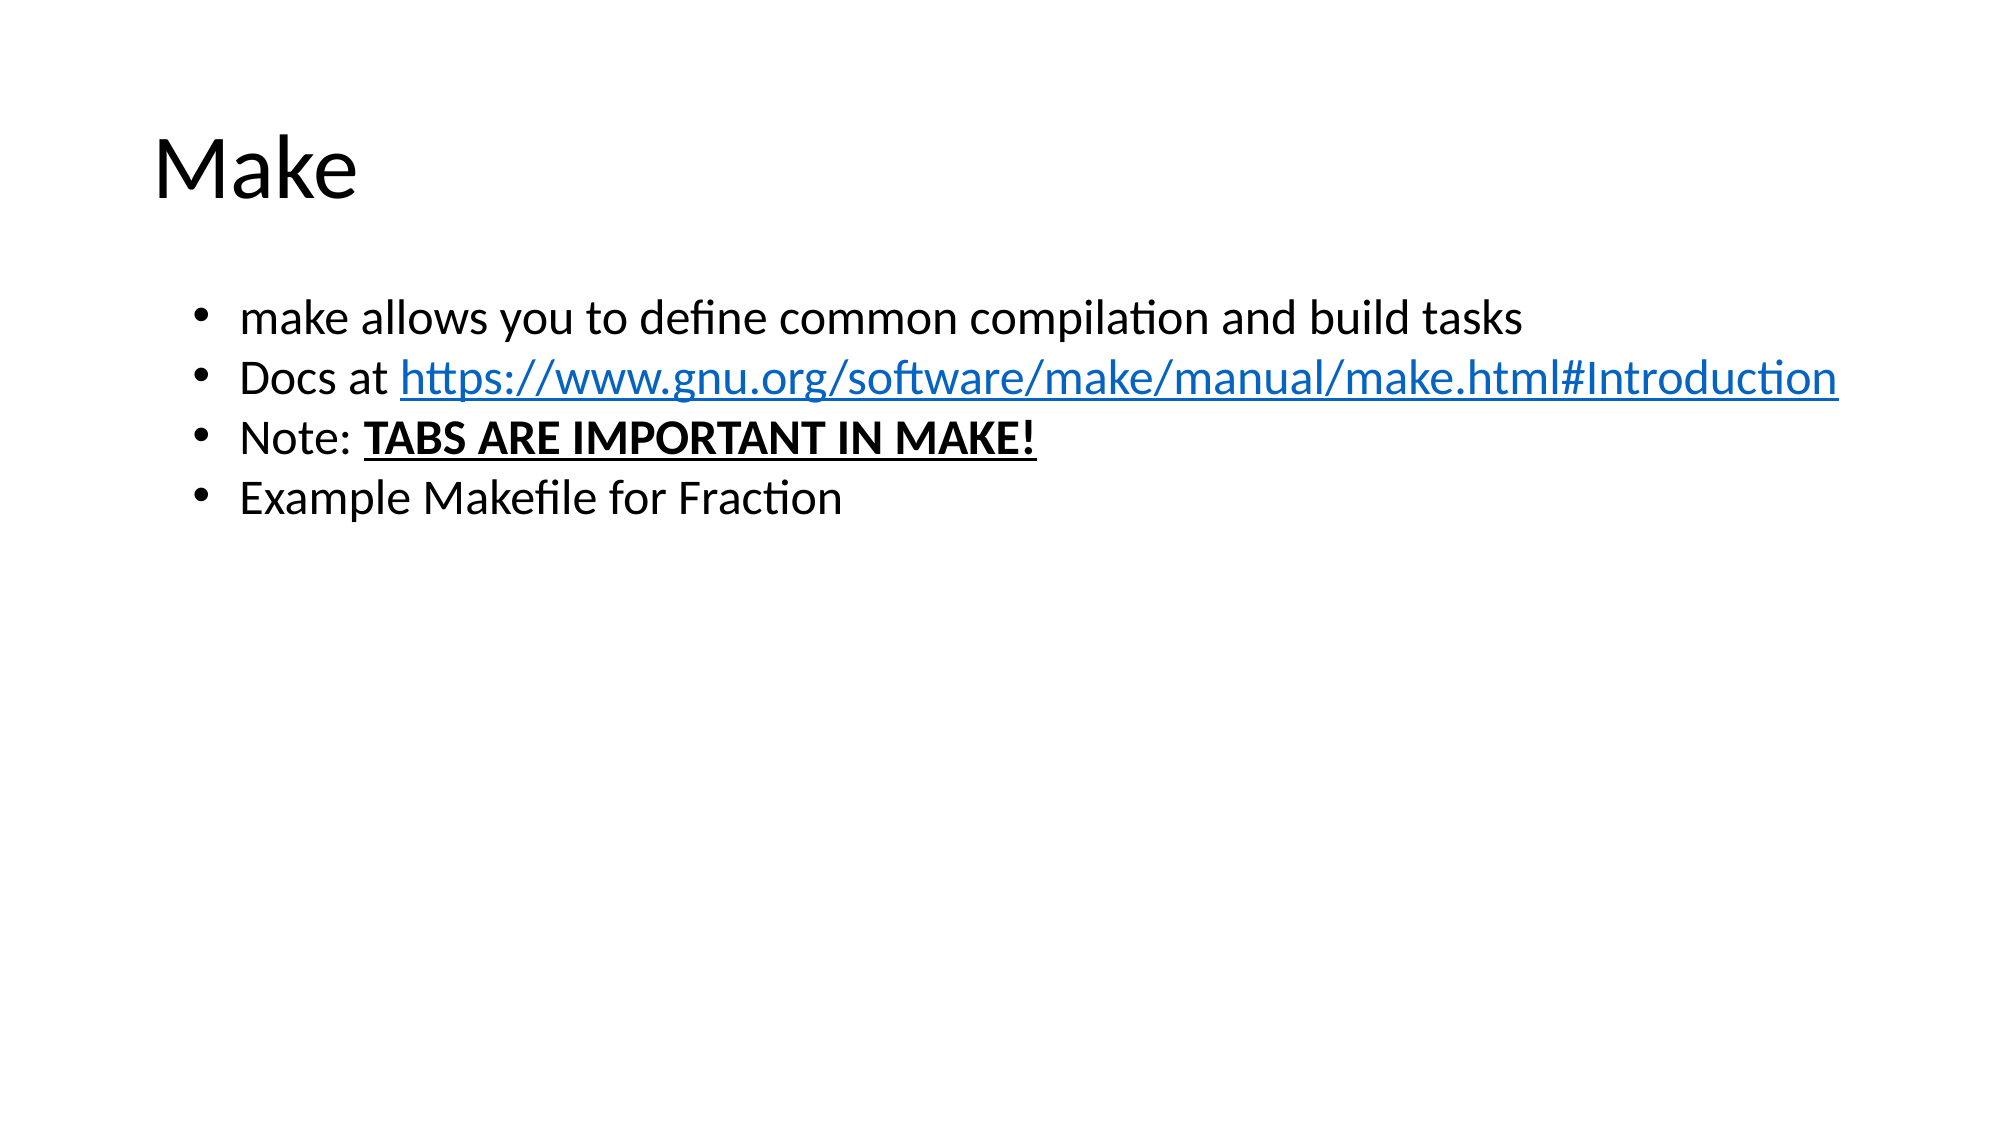

# Make
make allows you to define common compilation and build tasks
Docs at https://www.gnu.org/software/make/manual/make.html#Introduction
Note: TABS ARE IMPORTANT IN MAKE!
Example Makefile for Fraction